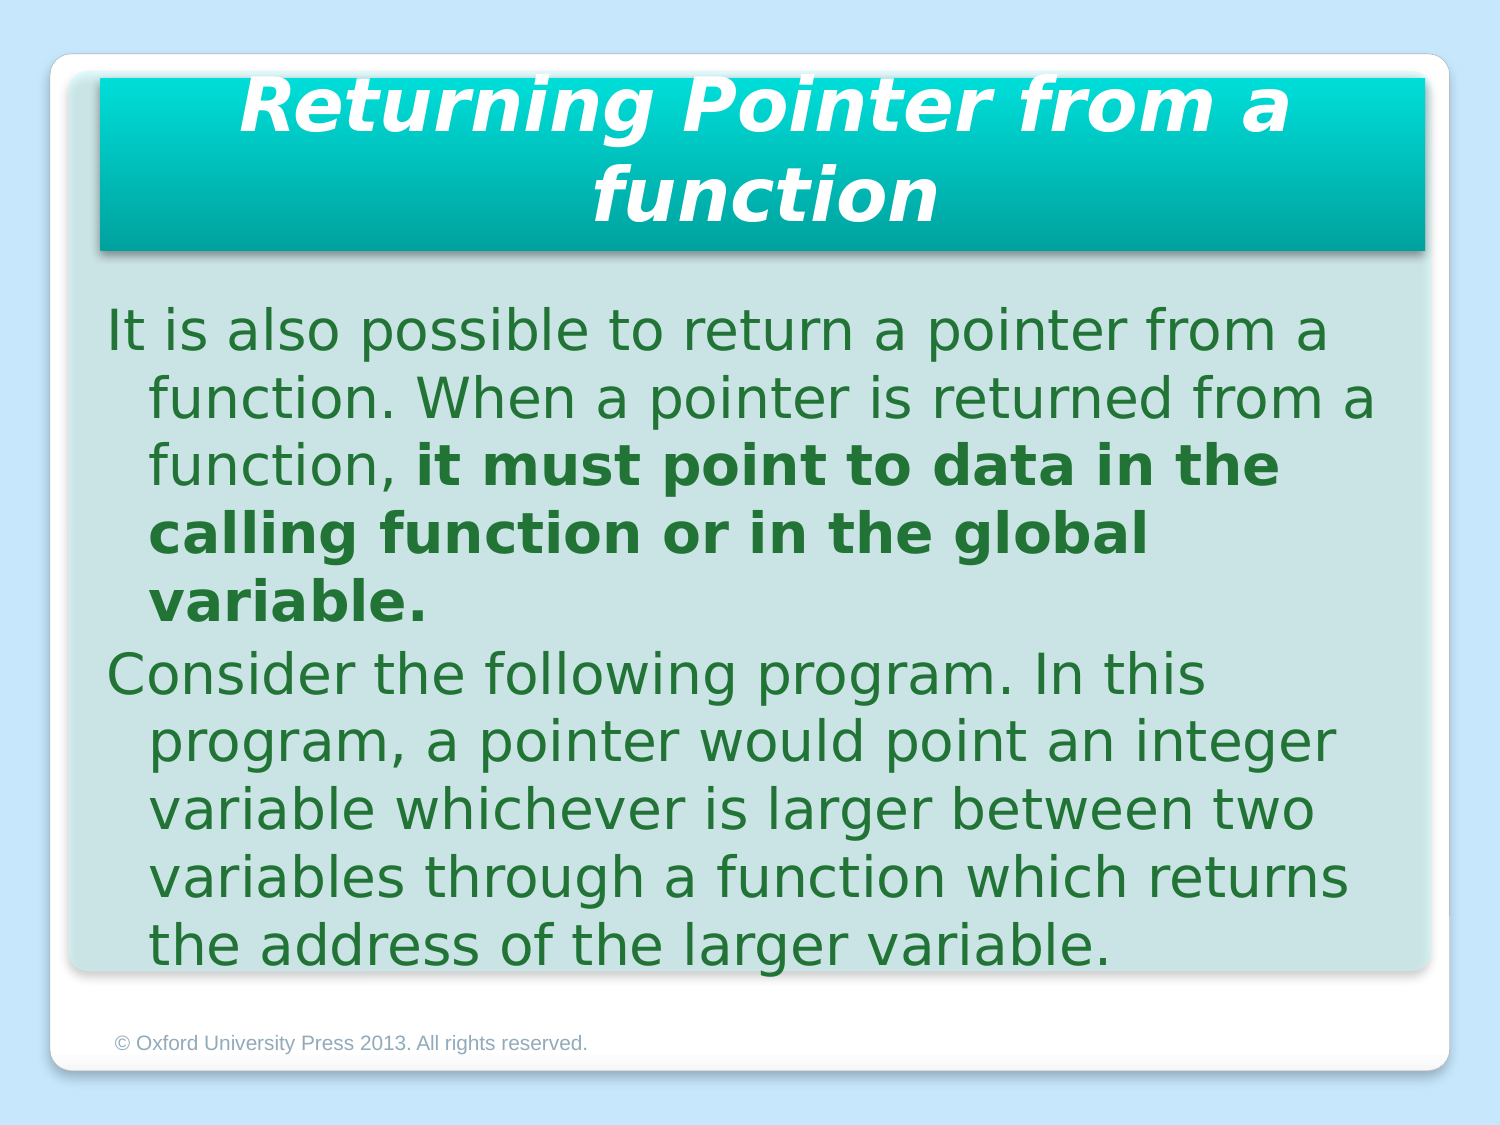

# Returning Pointer from a function
It is also possible to return a pointer from a function. When a pointer is returned from a function, it must point to data in the calling function or in the global variable.
Consider the following program. In this program, a pointer would point an integer variable whichever is larger between two variables through a function which returns the address of the larger variable.

© Oxford University Press 2013. All rights reserved.